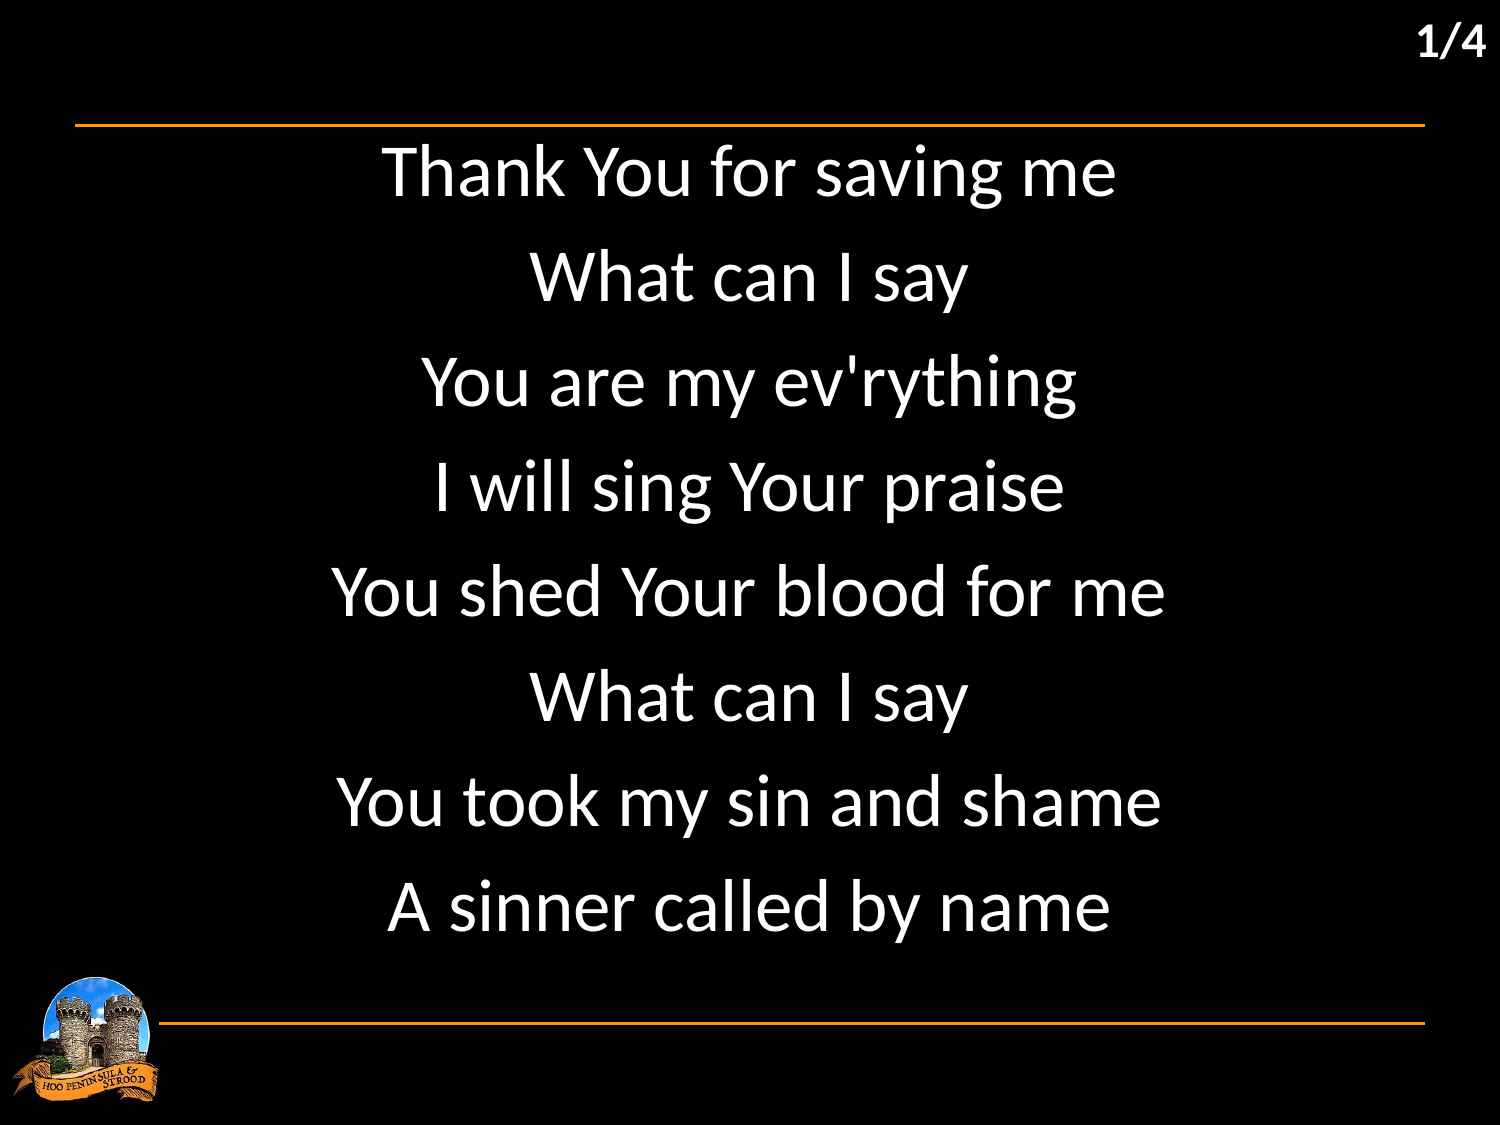

1/4
Thank You for saving me
What can I say
You are my ev'rything
I will sing Your praise
You shed Your blood for me
What can I say
You took my sin and shame
A sinner called by name